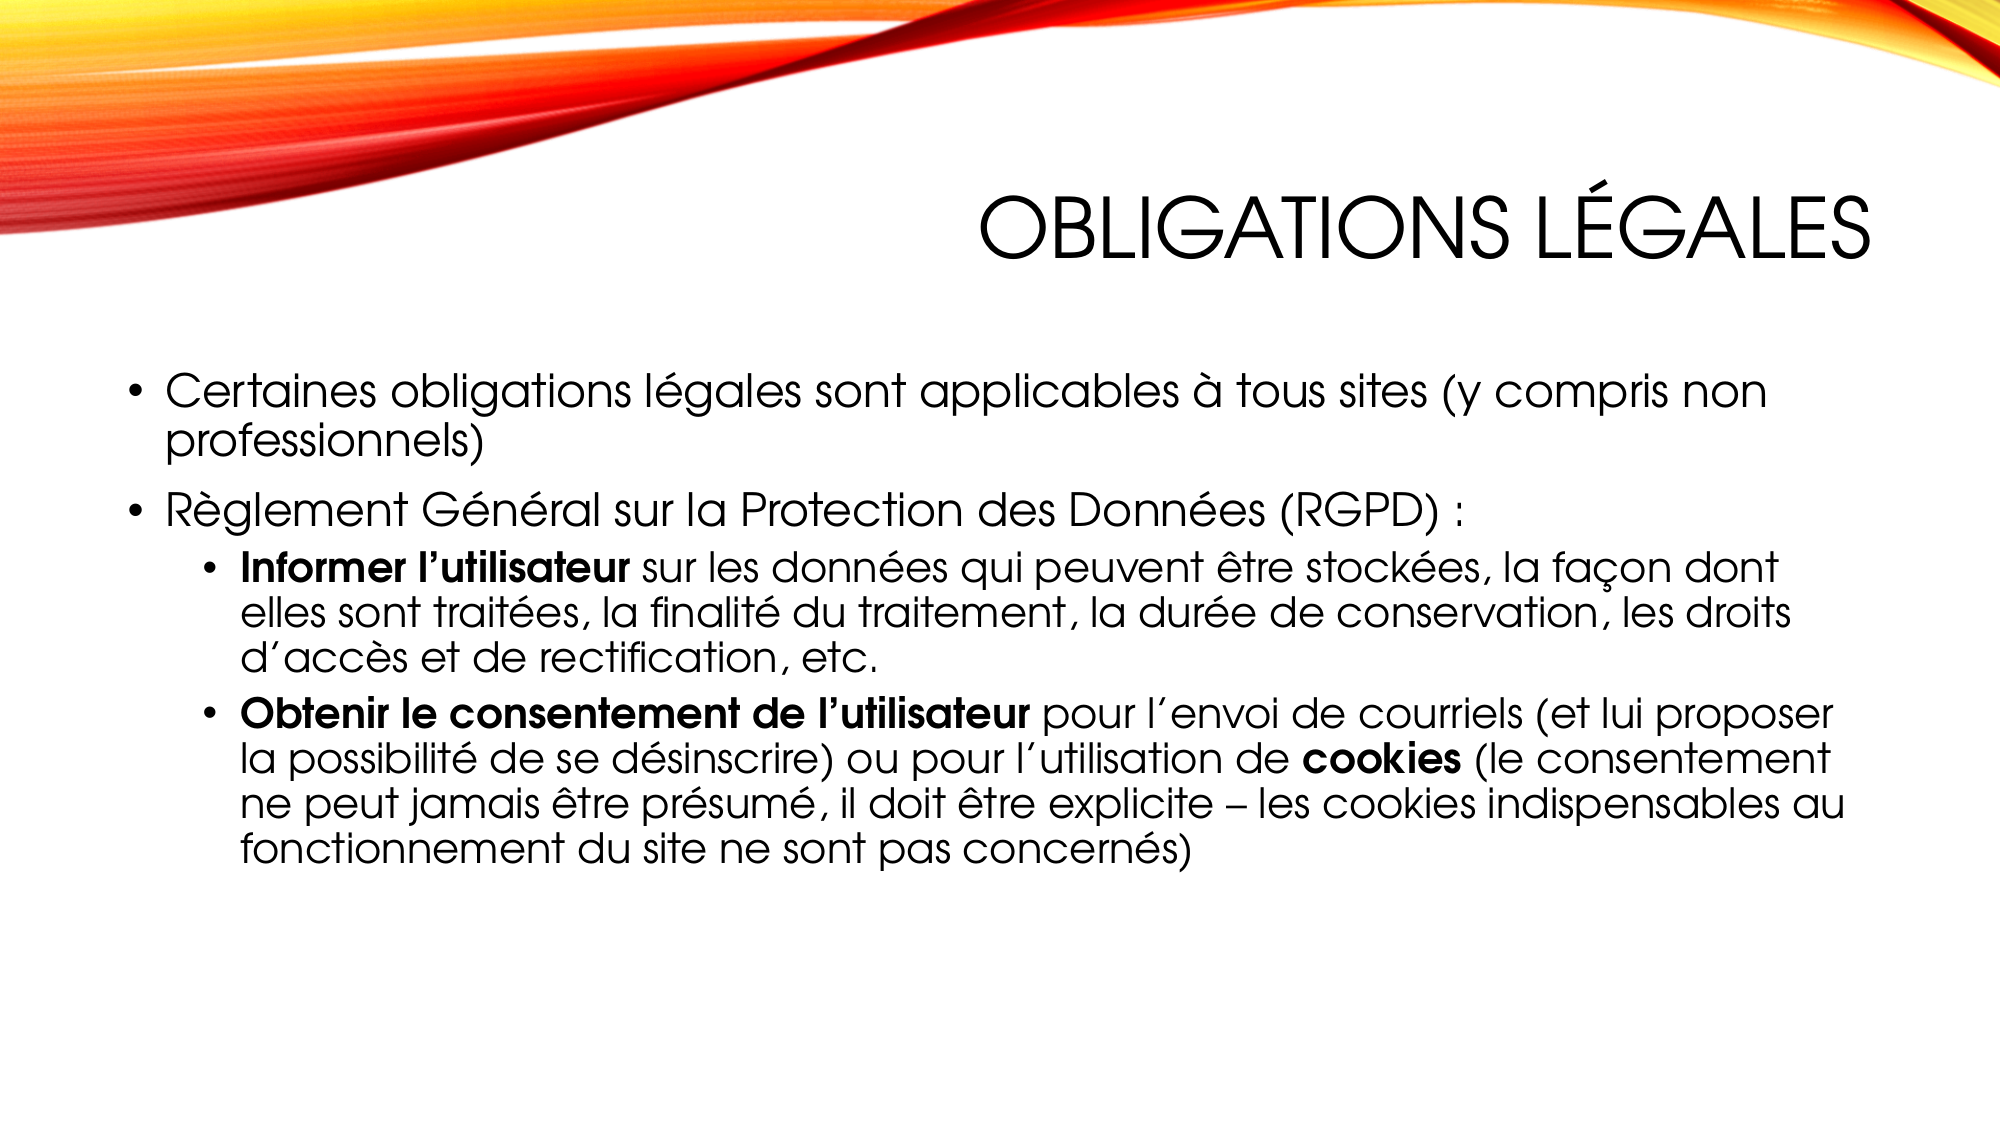

# Obligations légales
Certaines obligations légales sont applicables à tous sites (y compris non professionnels)
Règlement Général sur la Protection des Données (RGPD) :
Informer l’utilisateur sur les données qui peuvent être stockées, la façon dont elles sont traitées, la finalité du traitement, la durée de conservation, les droits d’accès et de rectification, etc.
Obtenir le consentement de l’utilisateur pour l’envoi de courriels (et lui proposer la possibilité de se désinscrire) ou pour l’utilisation de cookies (le consentement ne peut jamais être présumé, il doit être explicite – les cookies indispensables au fonctionnement du site ne sont pas concernés)